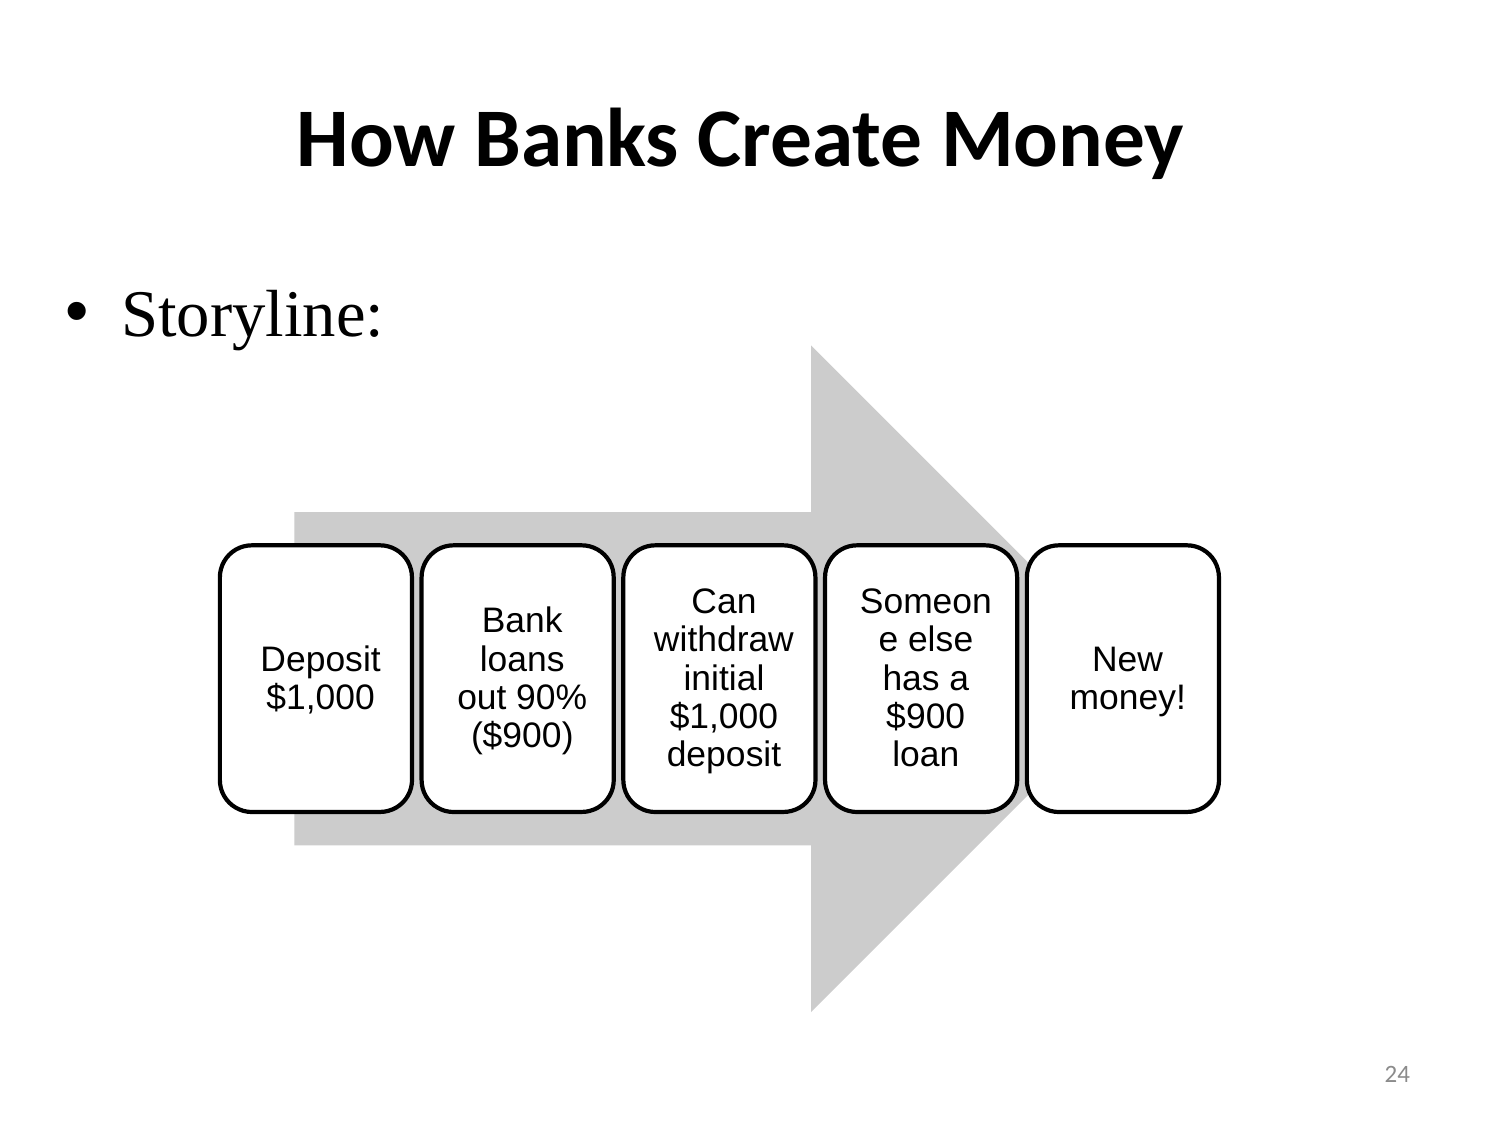

# How Banks Create Money
Storyline:

Deposit $1,000
Bank loans out 90% ($900)
Can withdraw initial $1,000 deposit
Someone else has a $900 loan
New money!
24